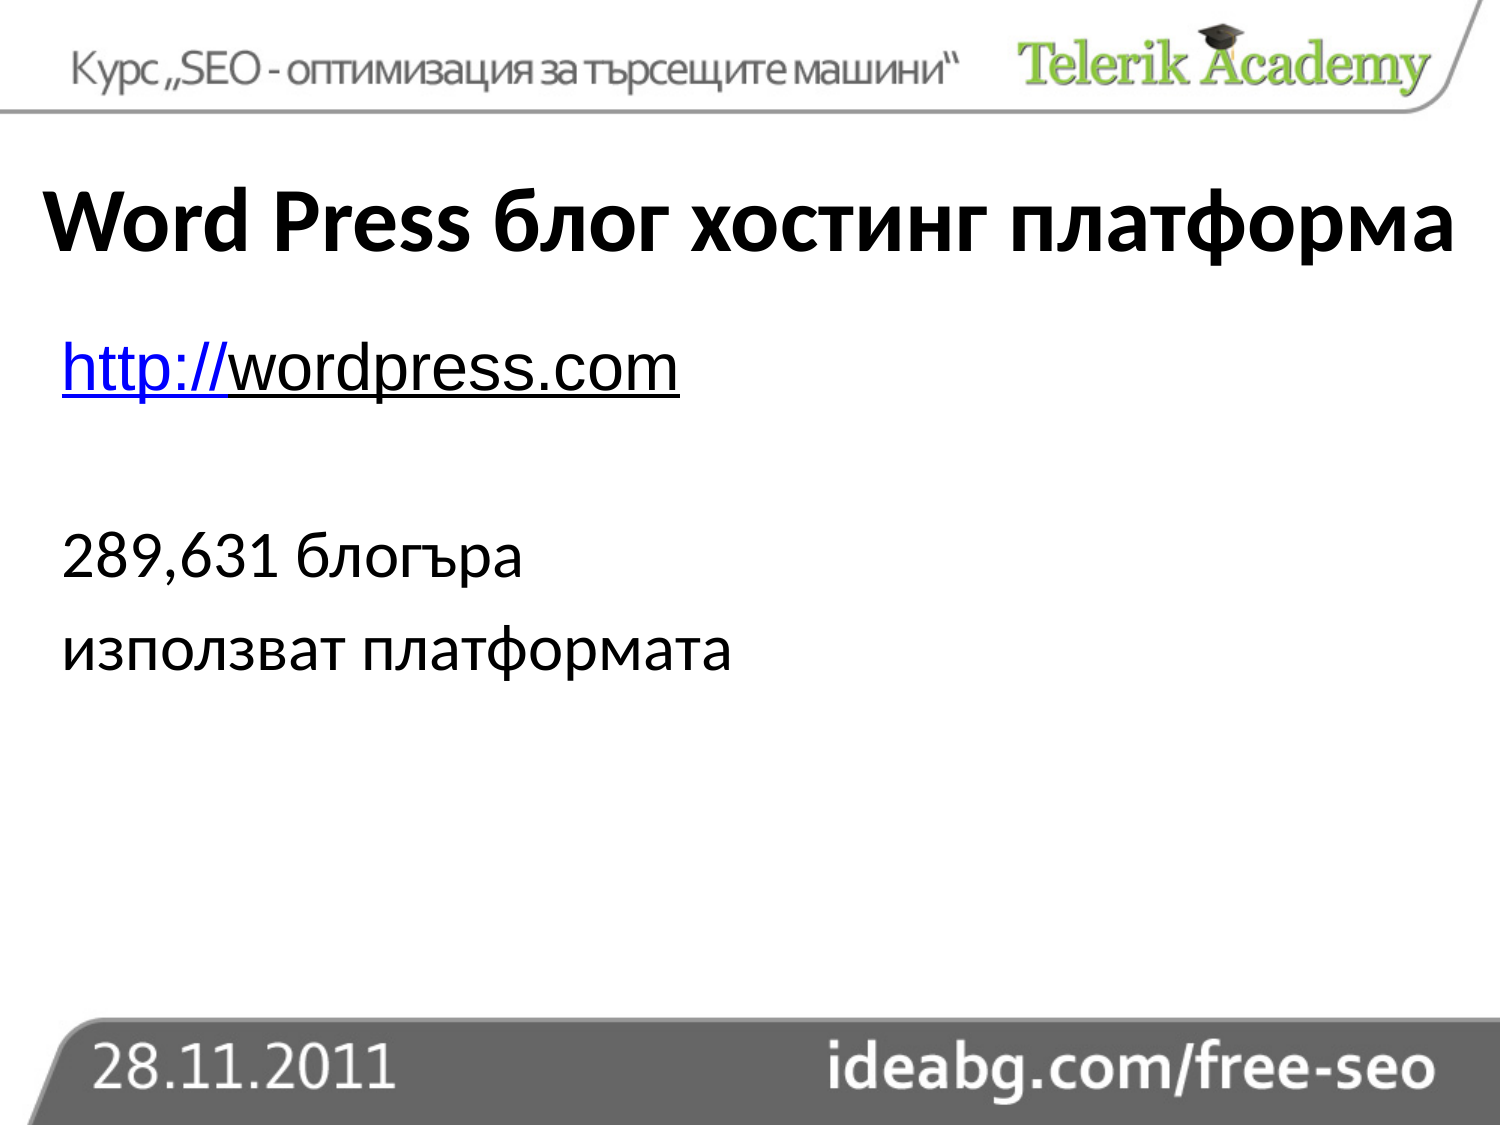

#
Word Press блог хостинг платформа
http://wordpress.com

289,631 блогъра
използват платформата